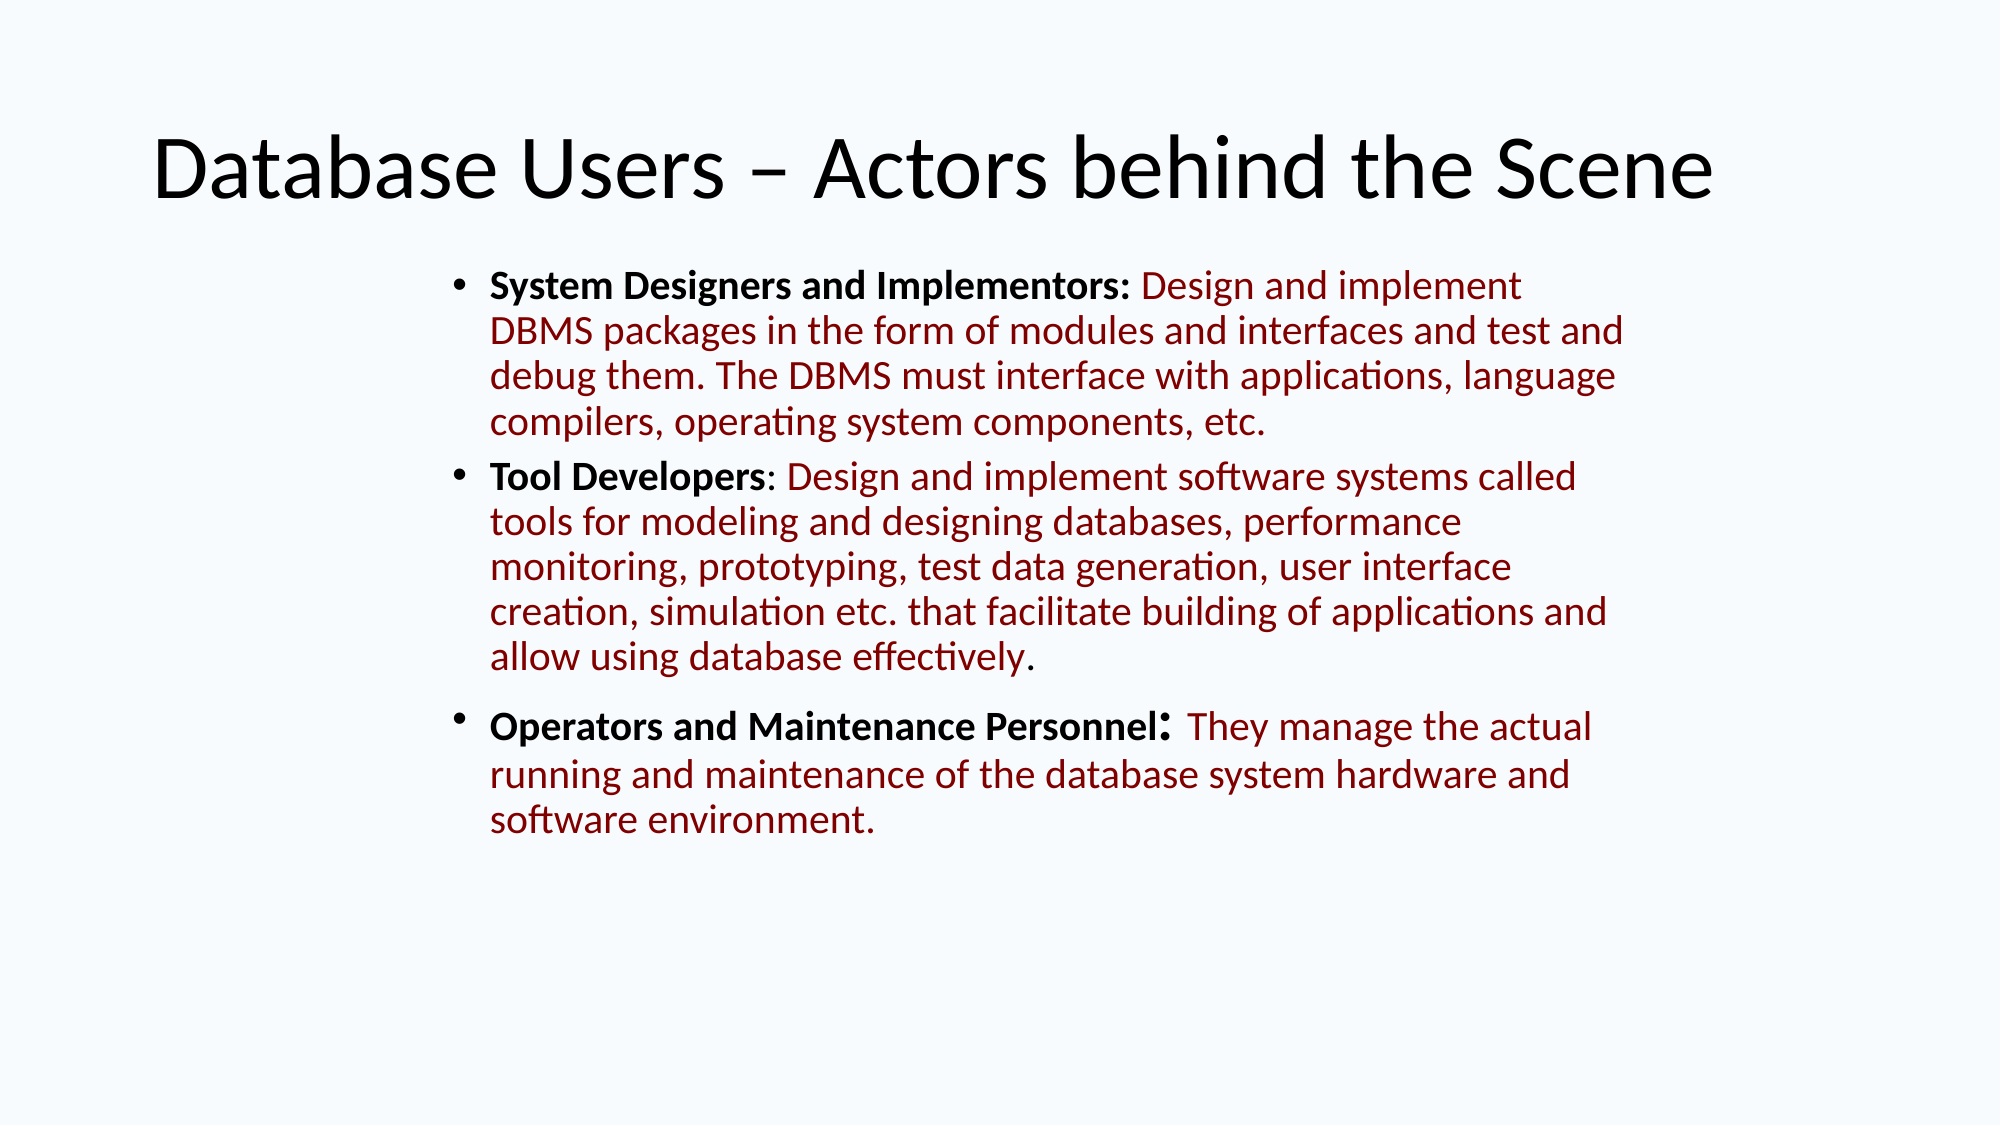

# Database Users – Actors behind the Scene
System Designers and Implementors: Design and implement DBMS packages in the form of modules and interfaces and test and debug them. The DBMS must interface with applications, language compilers, operating system components, etc.
Tool Developers: Design and implement software systems called  tools for modeling and designing databases, performance monitoring, prototyping, test data generation, user interface creation, simulation etc. that facilitate building of applications and allow using database effectively.
Operators and Maintenance Personnel: They manage the actual running and maintenance of the database system hardware and software environment.